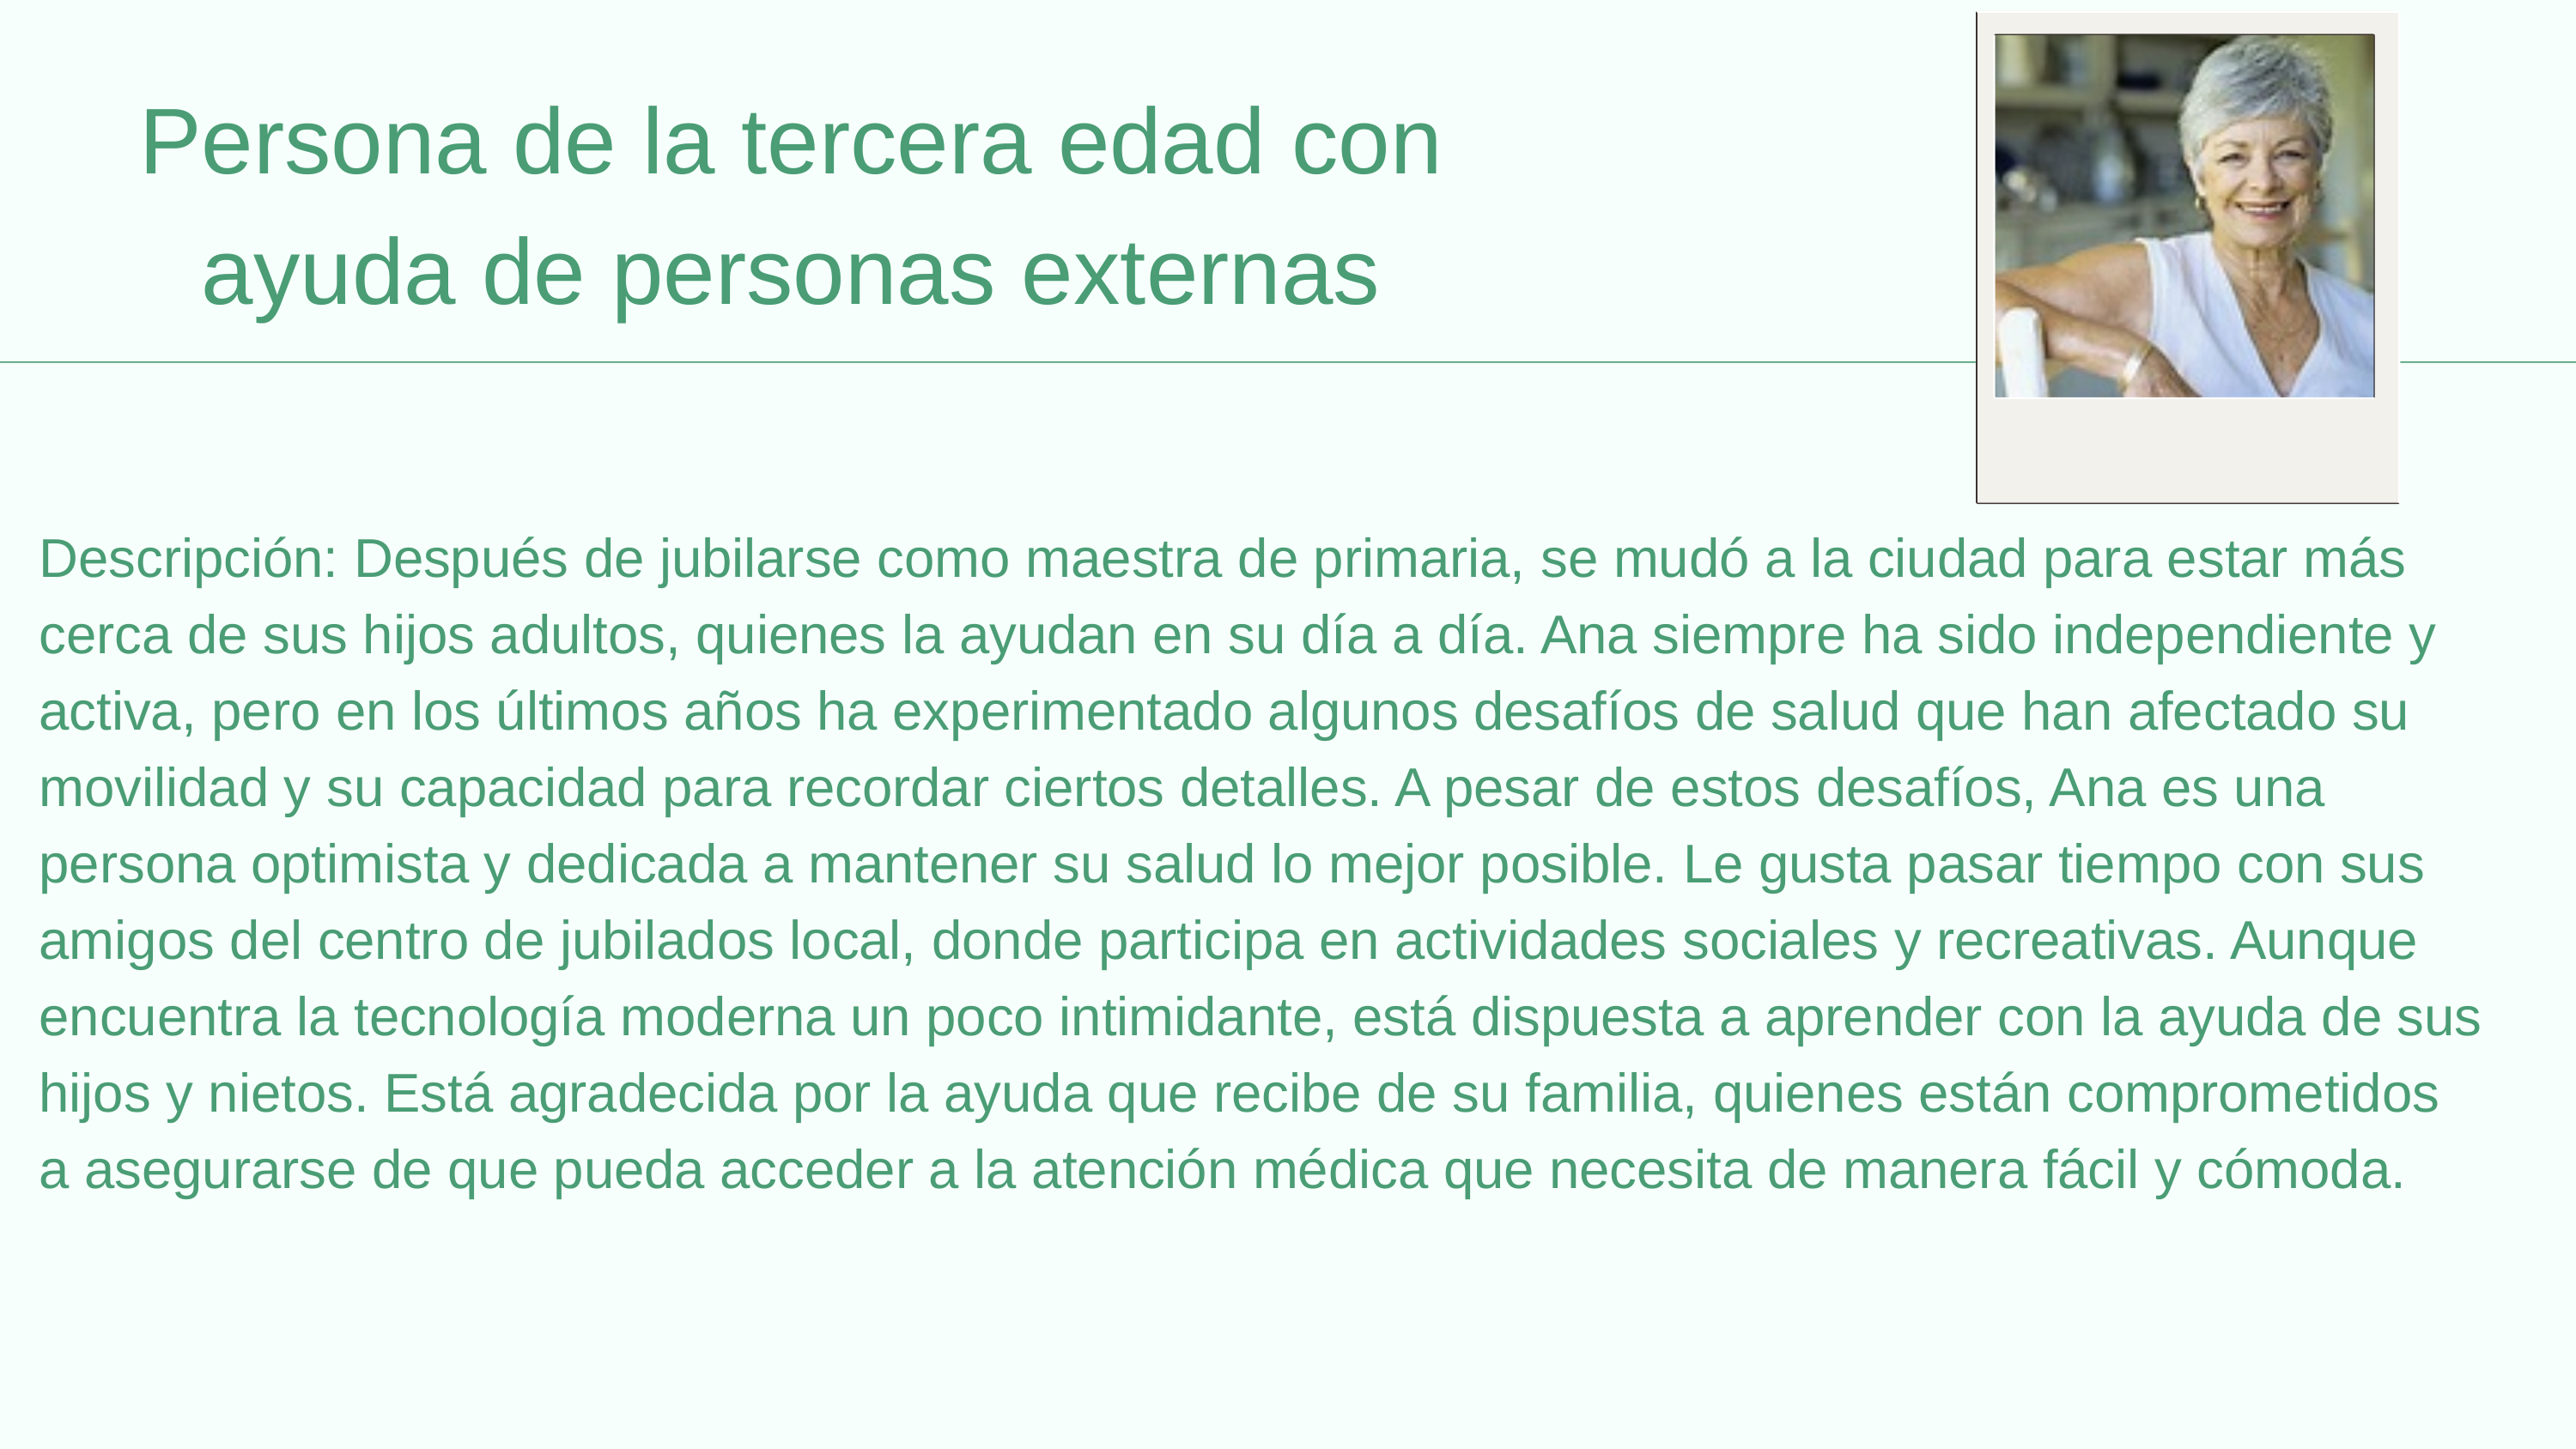

Persona de la tercera edad con ayuda de personas externas

Descripción: Después de jubilarse como maestra de primaria, se mudó a la ciudad para estar más cerca de sus hijos adultos, quienes la ayudan en su día a día. Ana siempre ha sido independiente y activa, pero en los últimos años ha experimentado algunos desafíos de salud que han afectado su movilidad y su capacidad para recordar ciertos detalles. A pesar de estos desafíos, Ana es una persona optimista y dedicada a mantener su salud lo mejor posible. Le gusta pasar tiempo con sus amigos del centro de jubilados local, donde participa en actividades sociales y recreativas. Aunque encuentra la tecnología moderna un poco intimidante, está dispuesta a aprender con la ayuda de sus hijos y nietos. Está agradecida por la ayuda que recibe de su familia, quienes están comprometidos a asegurarse de que pueda acceder a la atención médica que necesita de manera fácil y cómoda.